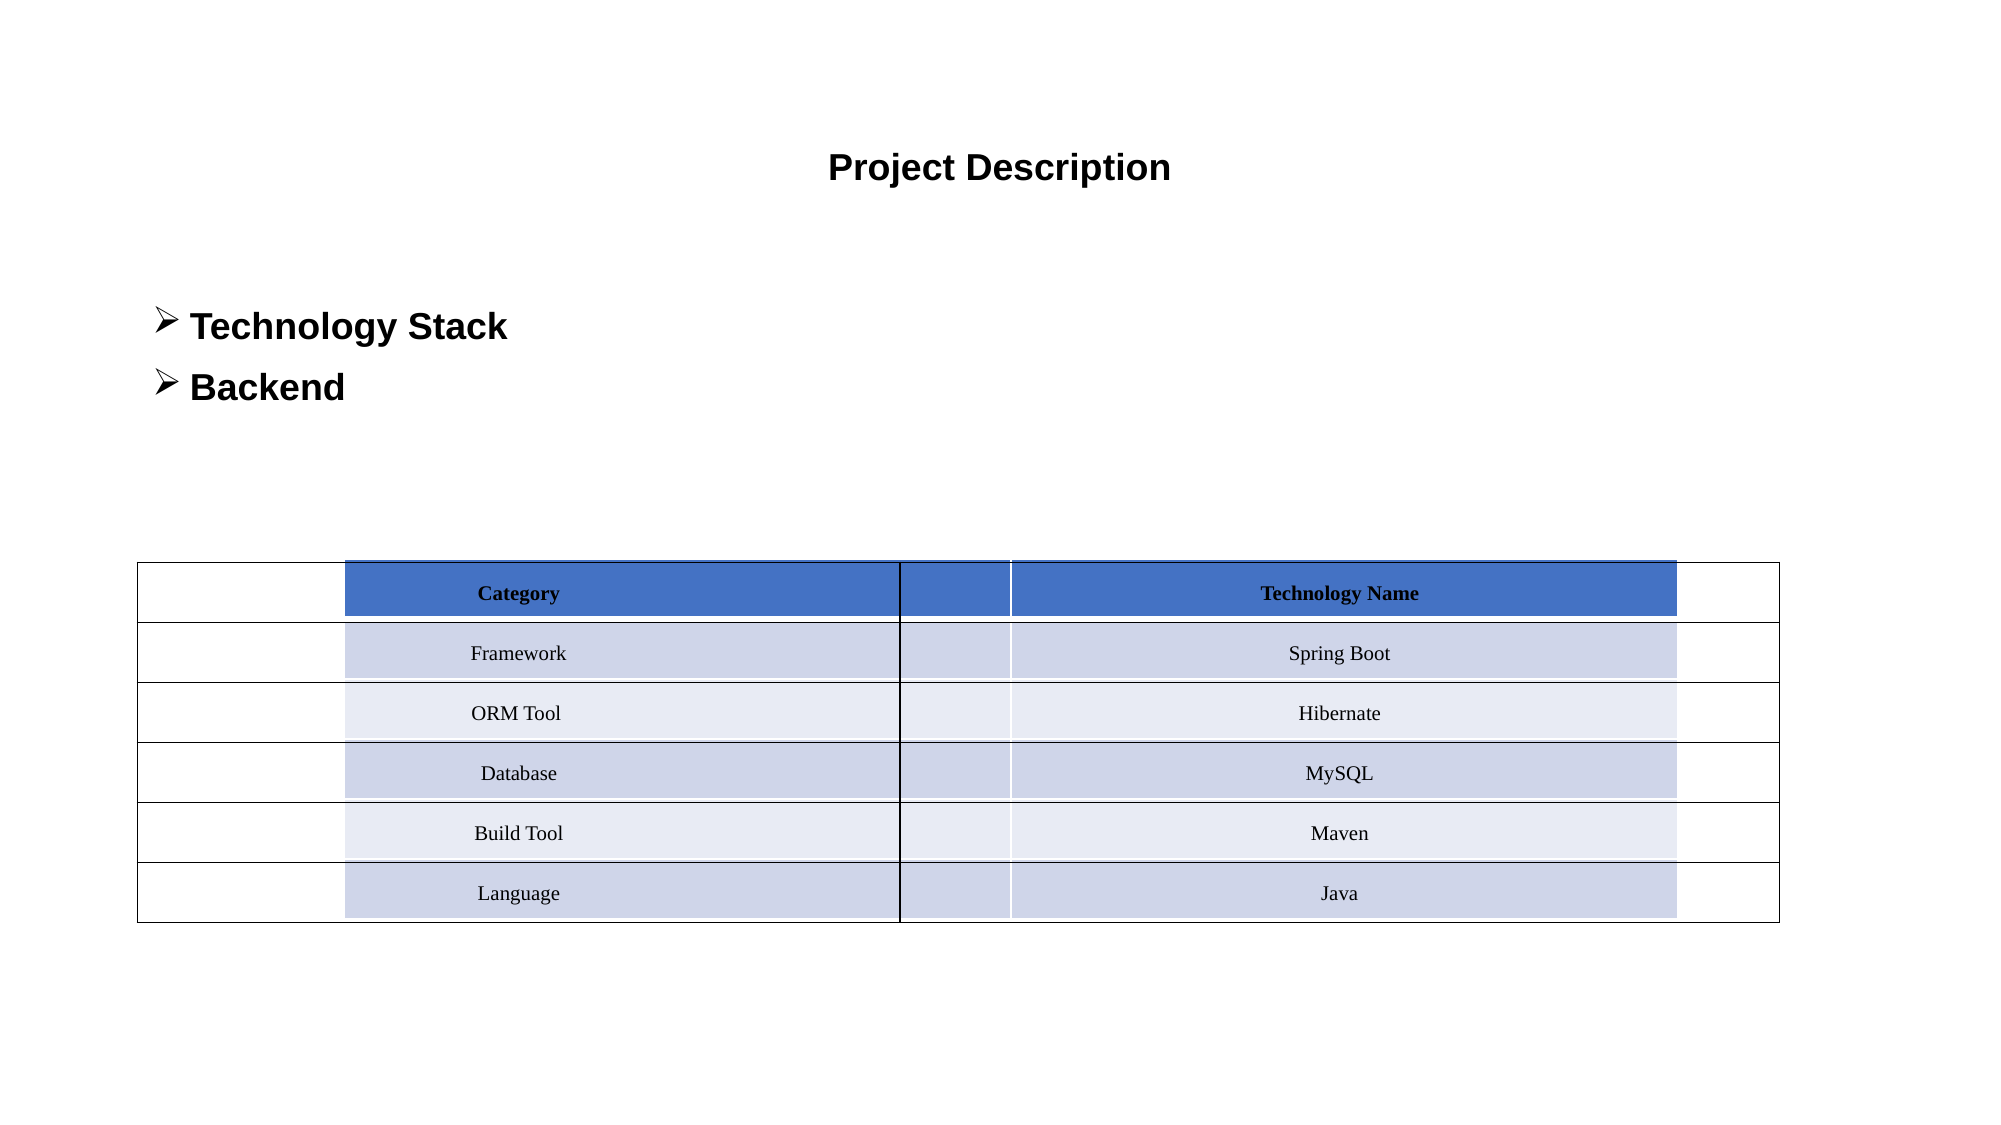

# Project Description
Technology Stack
Backend
|  |  |
| --- | --- |
|  |  |
|  |  |
|  |  |
|  |  |
|  |  |
| Category | Technology Name |
| --- | --- |
| Framework | Spring Boot |
| ORM Tool | Hibernate |
| Database | MySQL |
| Build Tool | Maven |
| Language | Java |